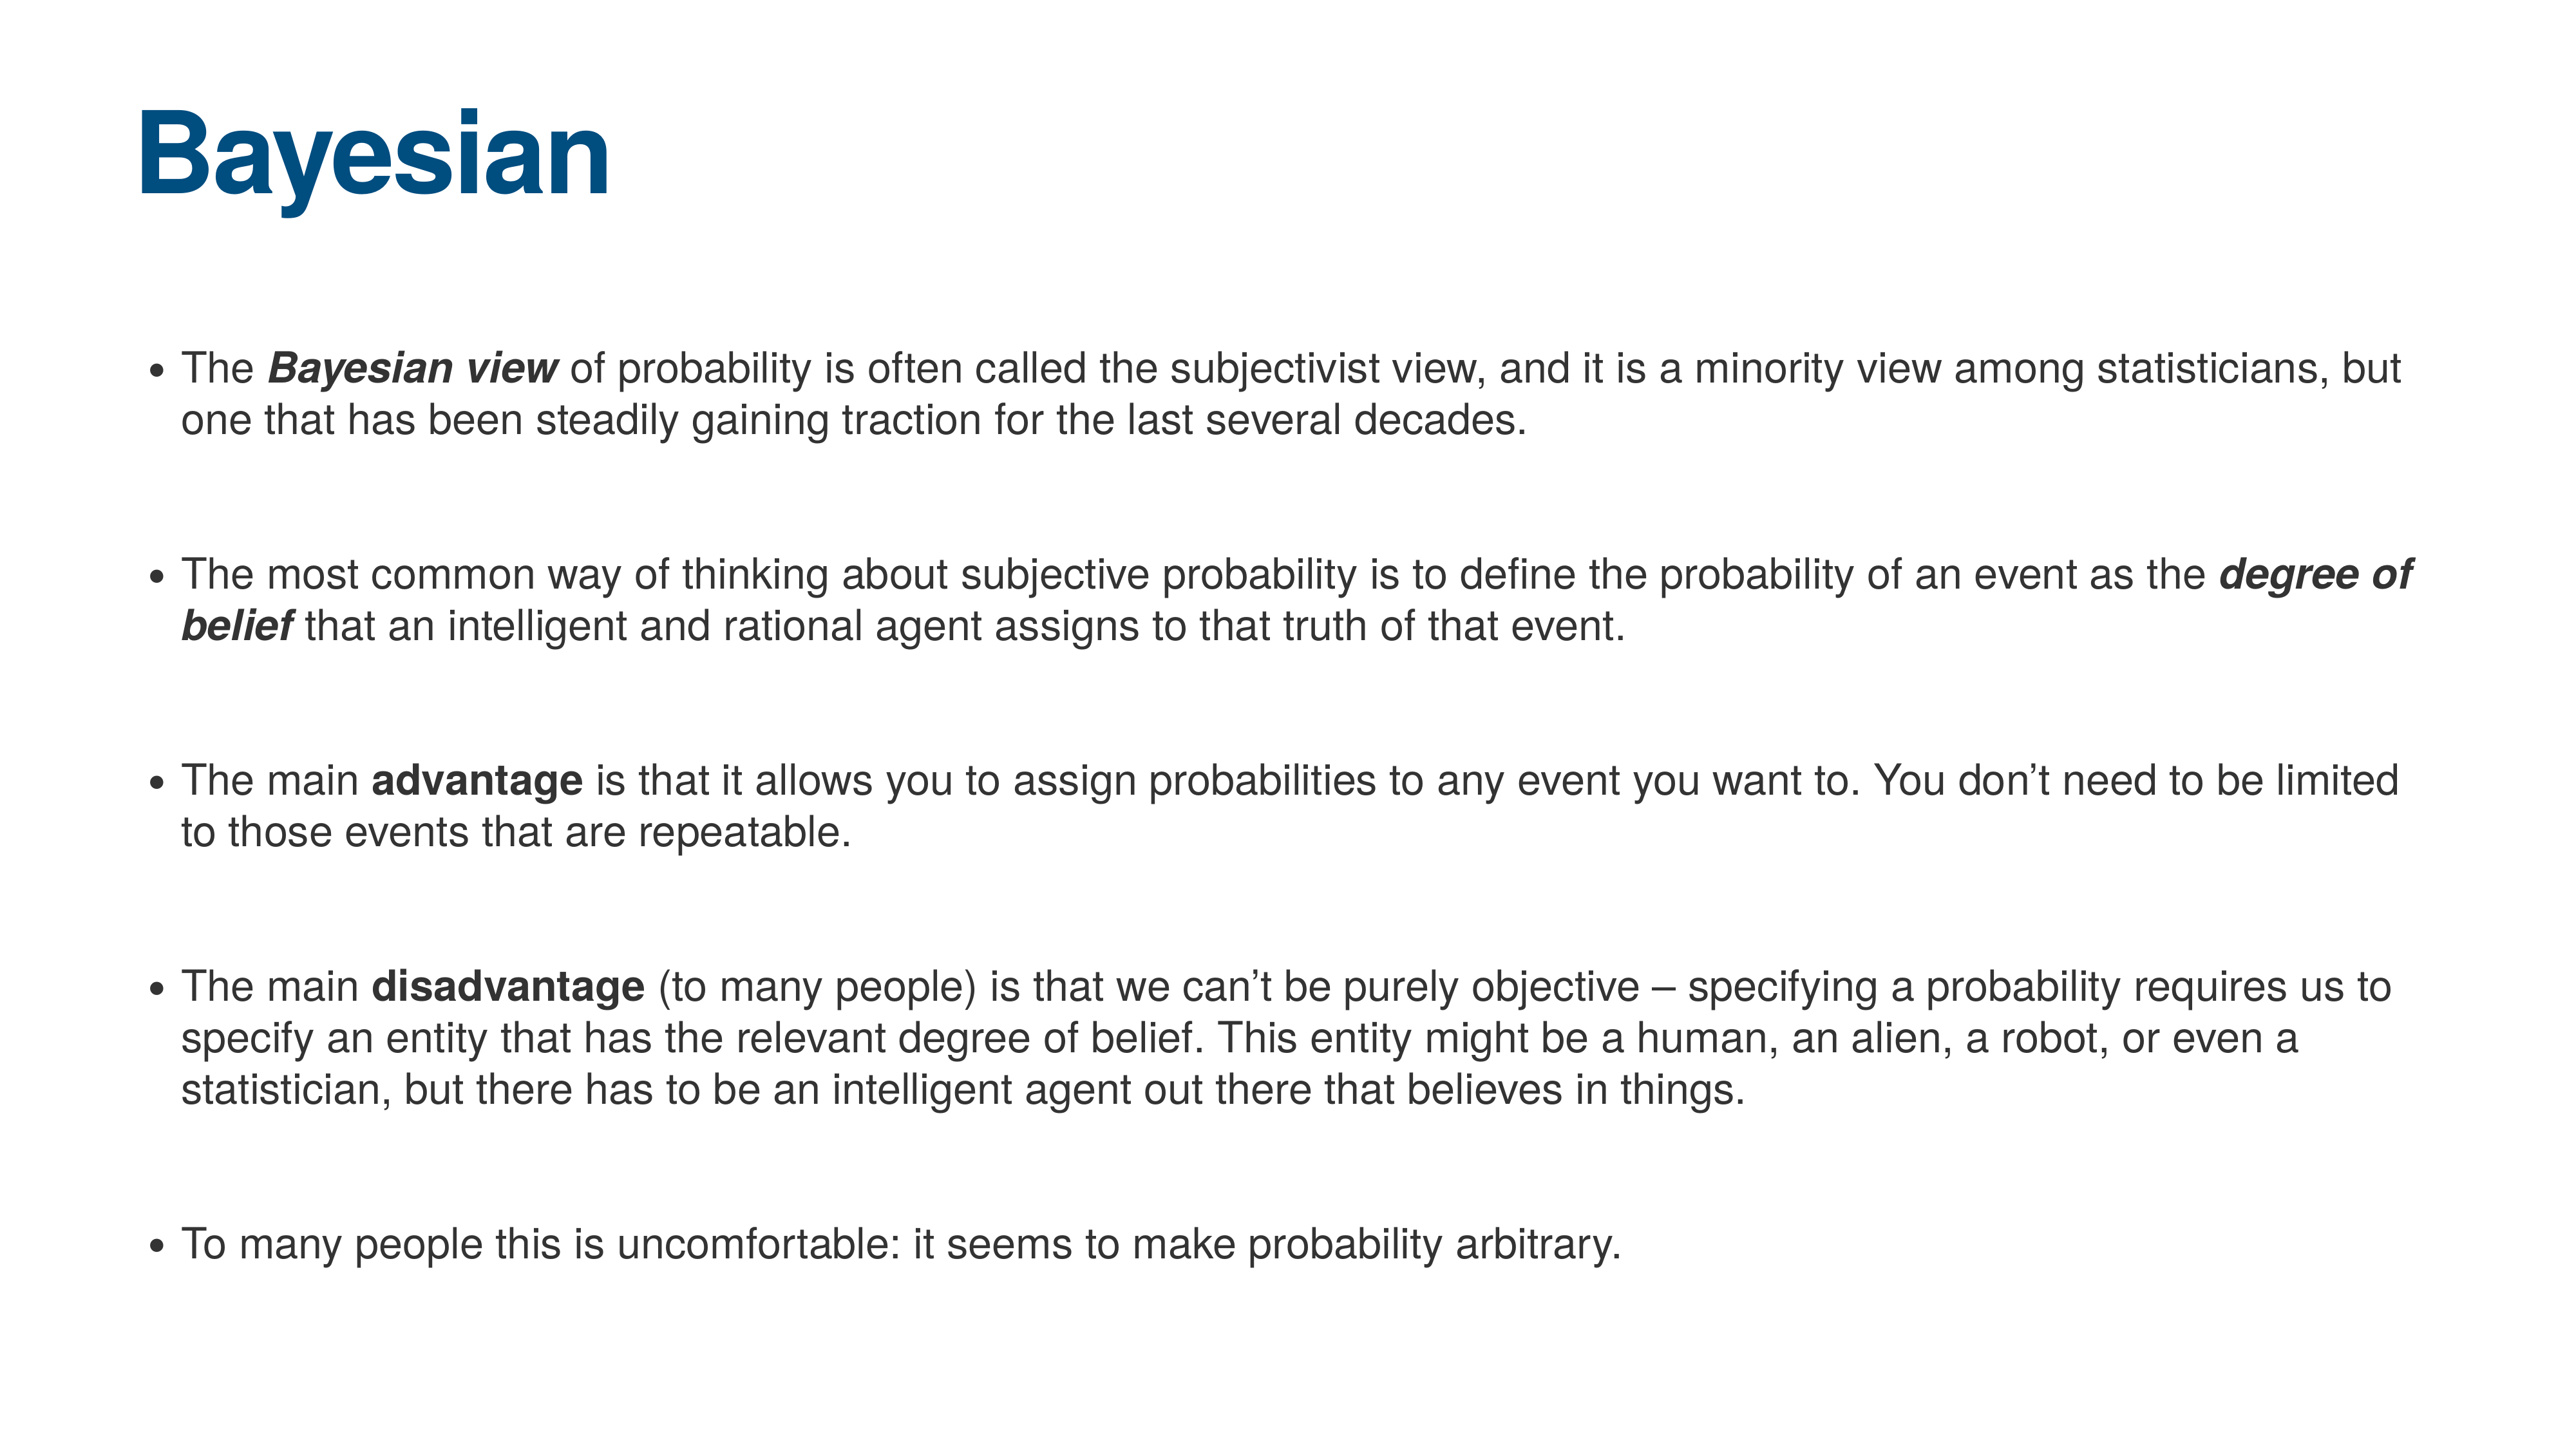

# Bayesian
The Bayesian view of probability is often called the subjectivist view, and it is a minority view among statisticians, but one that has been steadily gaining traction for the last several decades.

The most common way of thinking about subjective probability is to define the probability of an event as the degree of belief that an intelligent and rational agent assigns to that truth of that event.

The main advantage is that it allows you to assign probabilities to any event you want to. You don’t need to be limited to those events that are repeatable.

The main disadvantage (to many people) is that we can’t be purely objective – specifying a probability requires us to specify an entity that has the relevant degree of belief. This entity might be a human, an alien, a robot, or even a statistician, but there has to be an intelligent agent out there that believes in things.

To many people this is uncomfortable: it seems to make probability arbitrary.